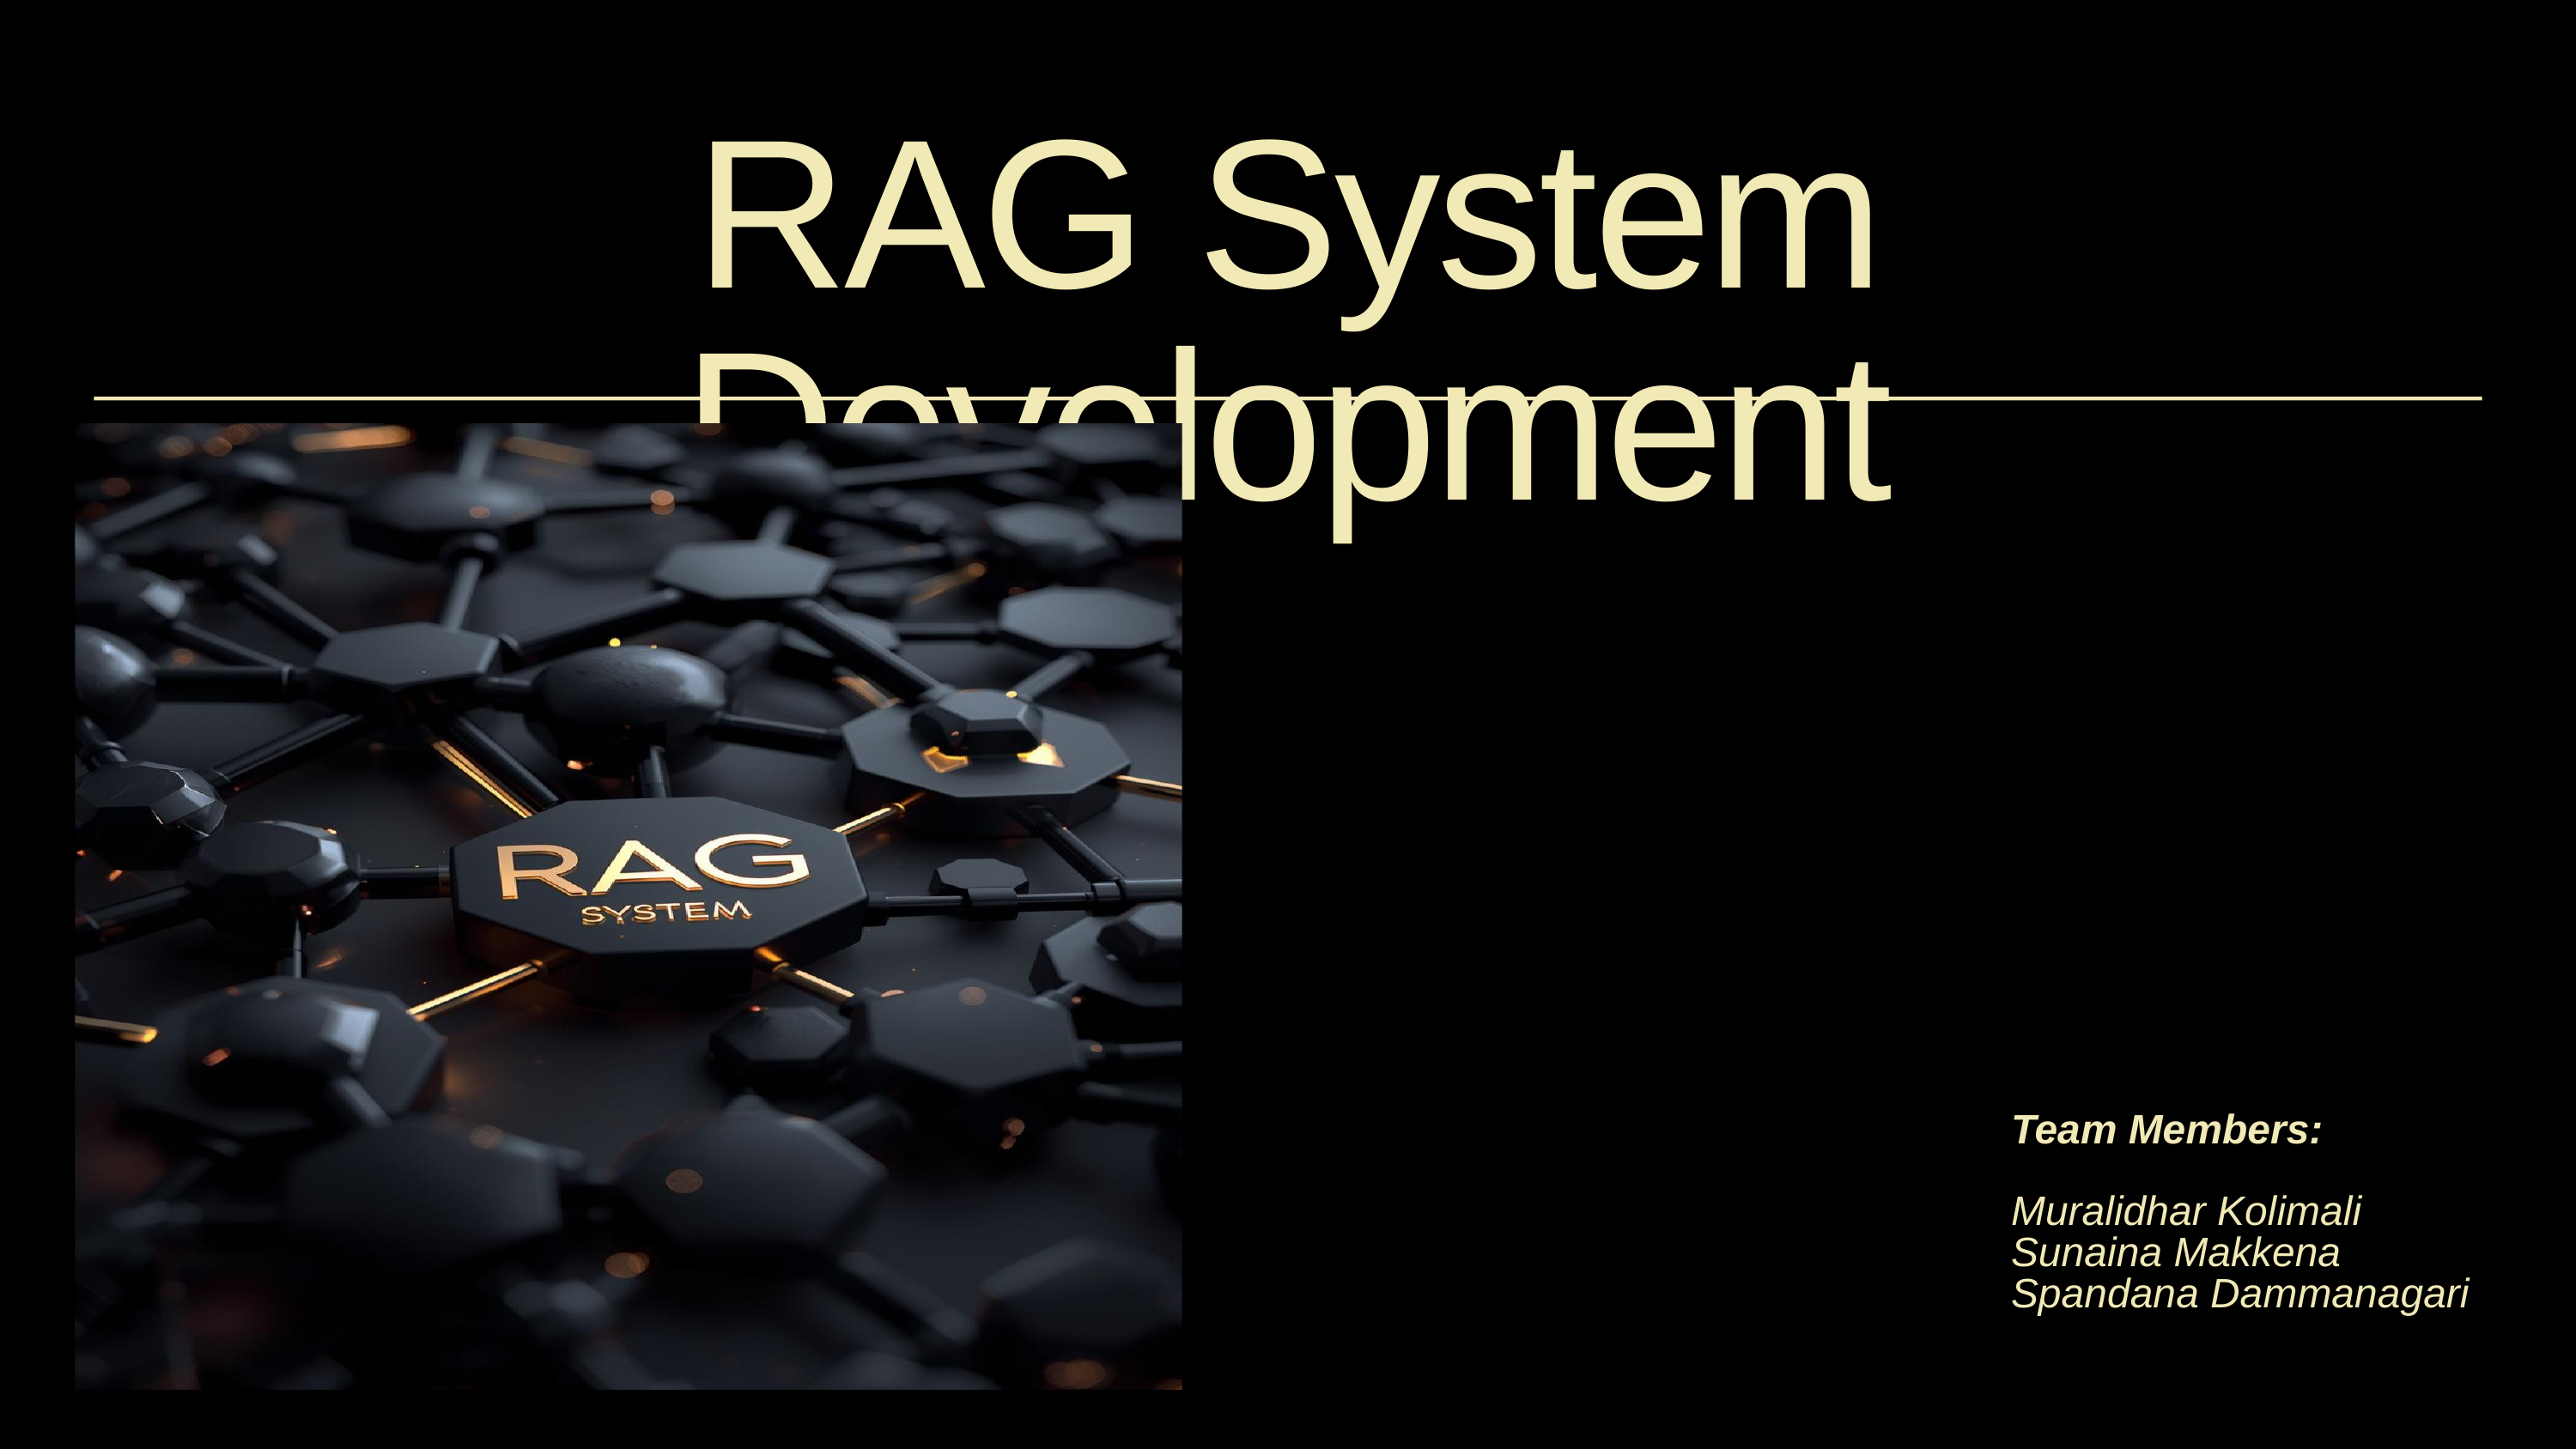

RAG System Development

Team Members:

Muralidhar Kolimali
Sunaina Makkena
Spandana Dammanagari